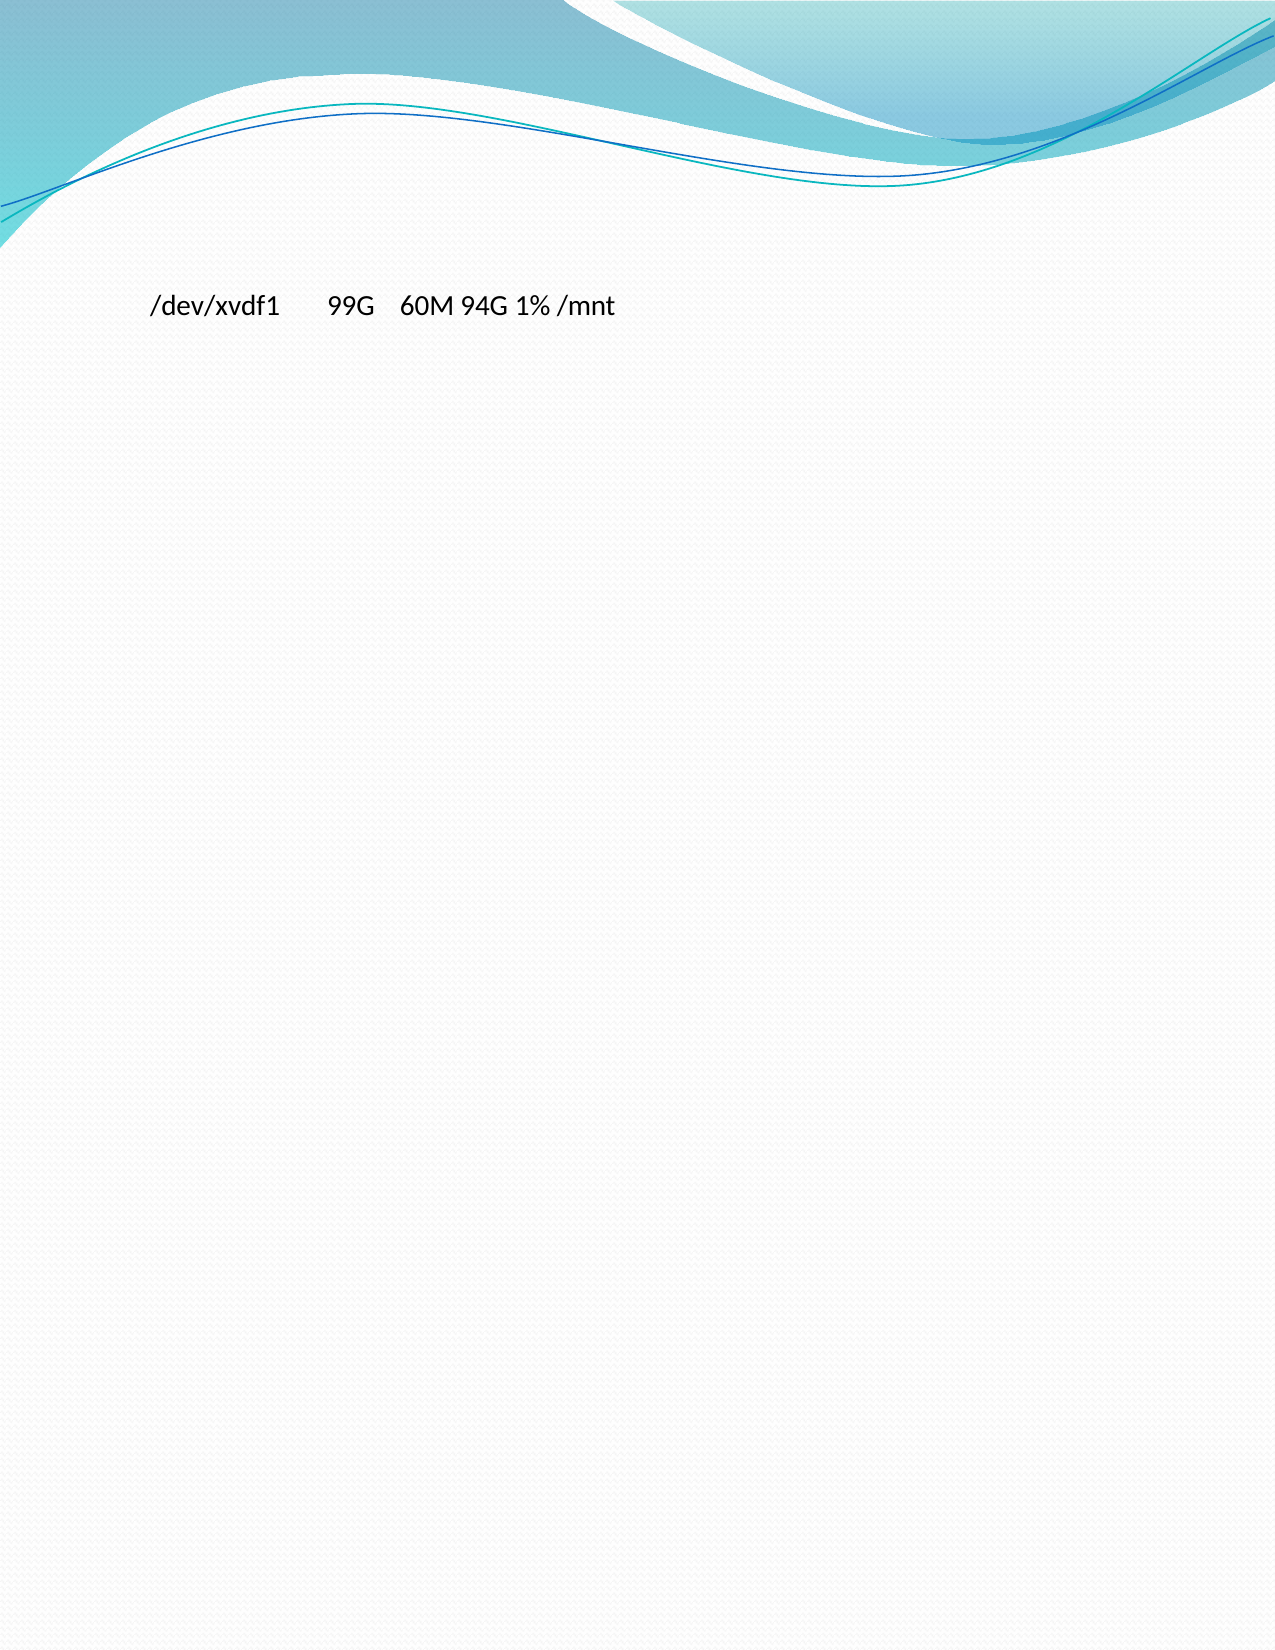

| /dev/xvdf1 | 99G | 60M 94G 1% /mnt |
| --- | --- | --- |